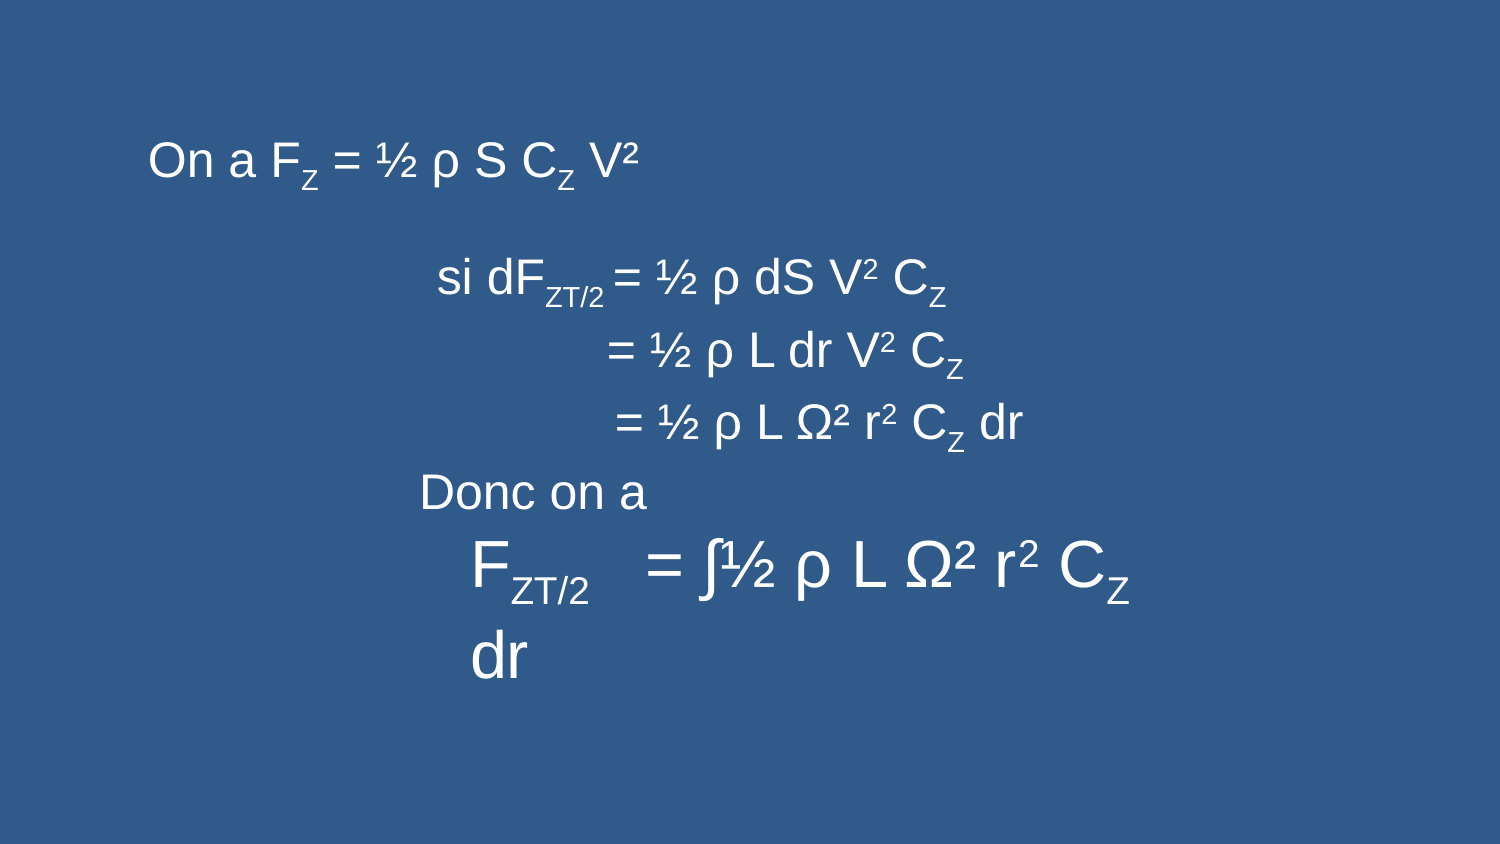

On a FZ = ½ ρ S CZ V²
si dFZT/2 = ½ ρ dS V2 CZ
= ½ ρ L dr V2 CZ
 = ½ ρ L Ω² r2 CZ dr

FZT/2   = ∫½ ρ L Ω² r2 CZ dr
Donc on a